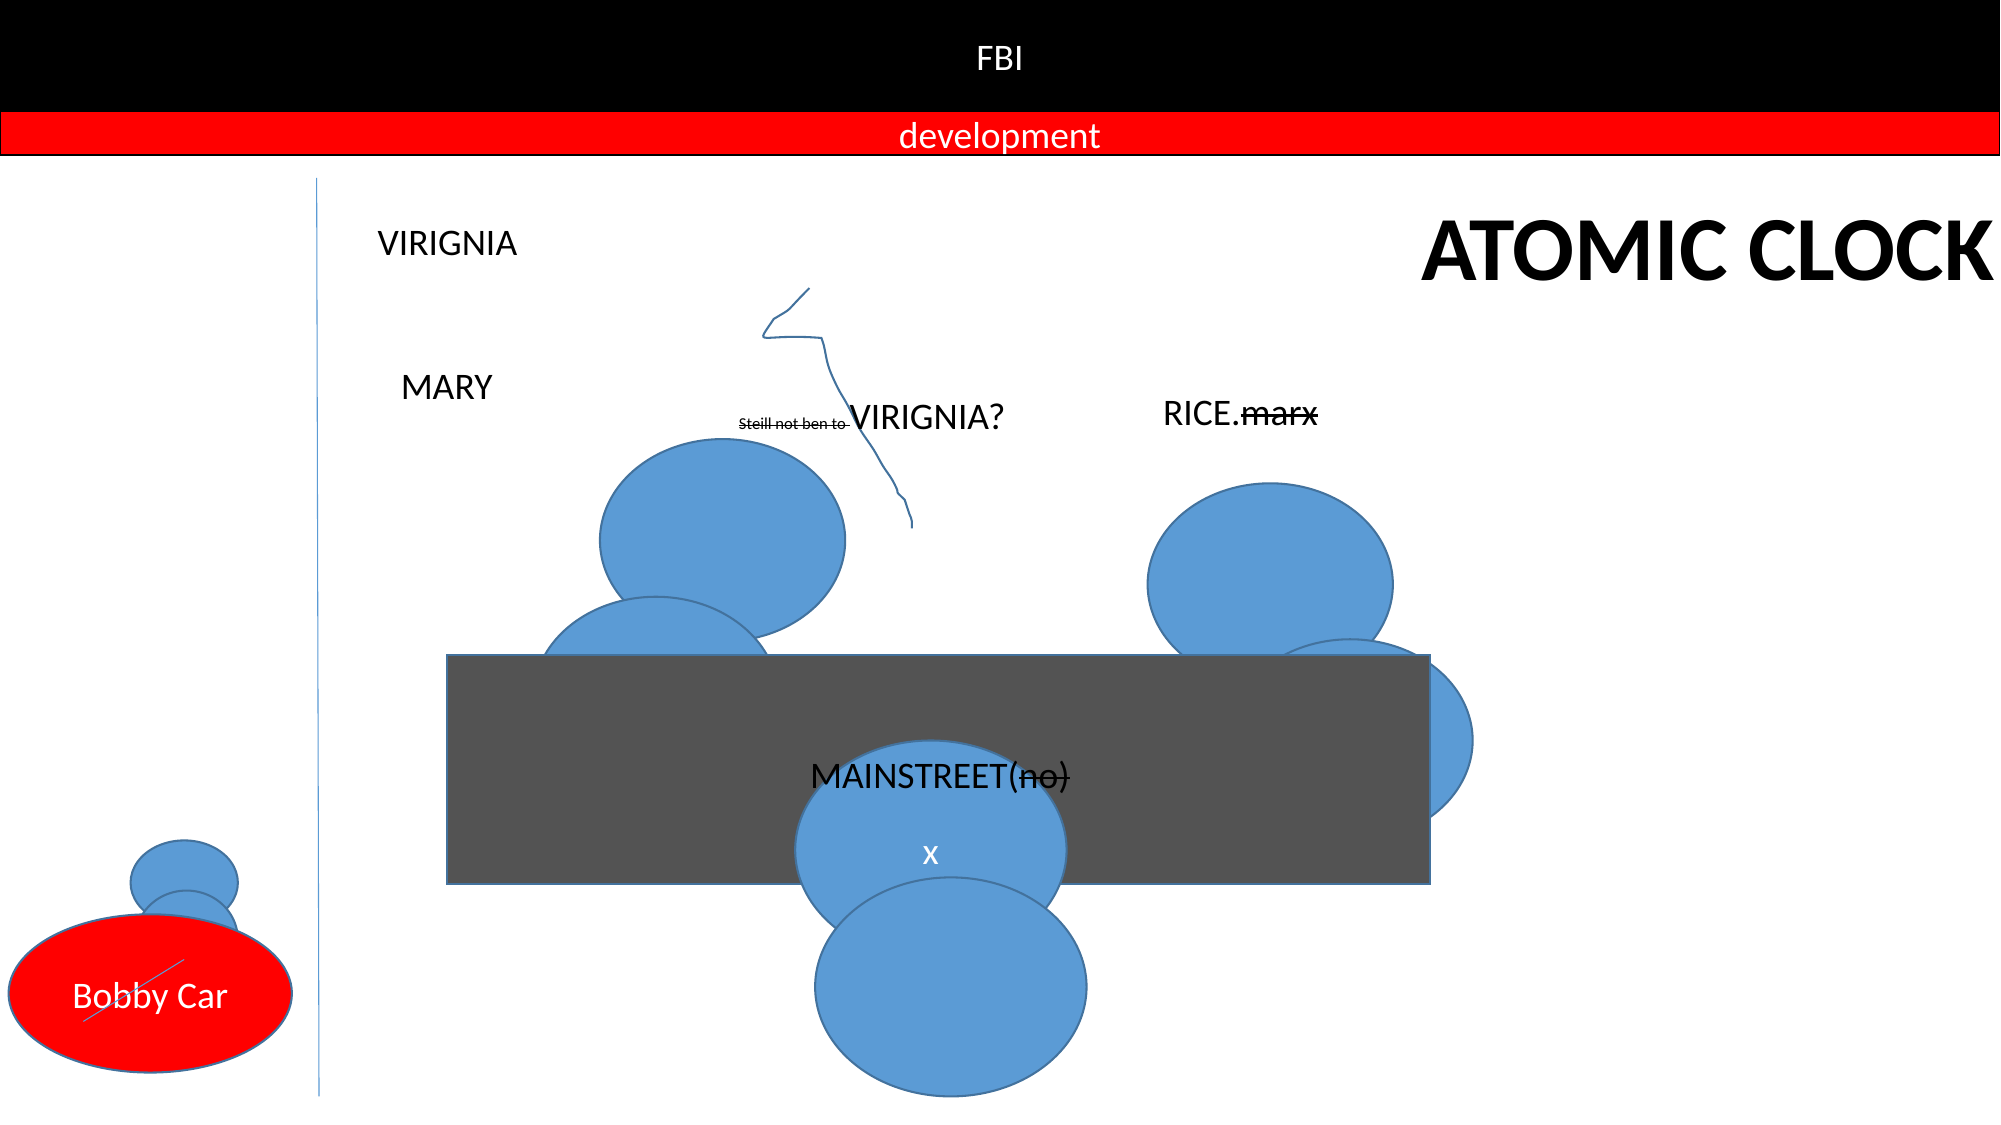

FBI
development
ATOMIC CLOCK
VIRIGNIA

MARY
RICE.marx
Steill not ben to VIRIGNIA?

x
MAINSTREET(no)

Bobby Car